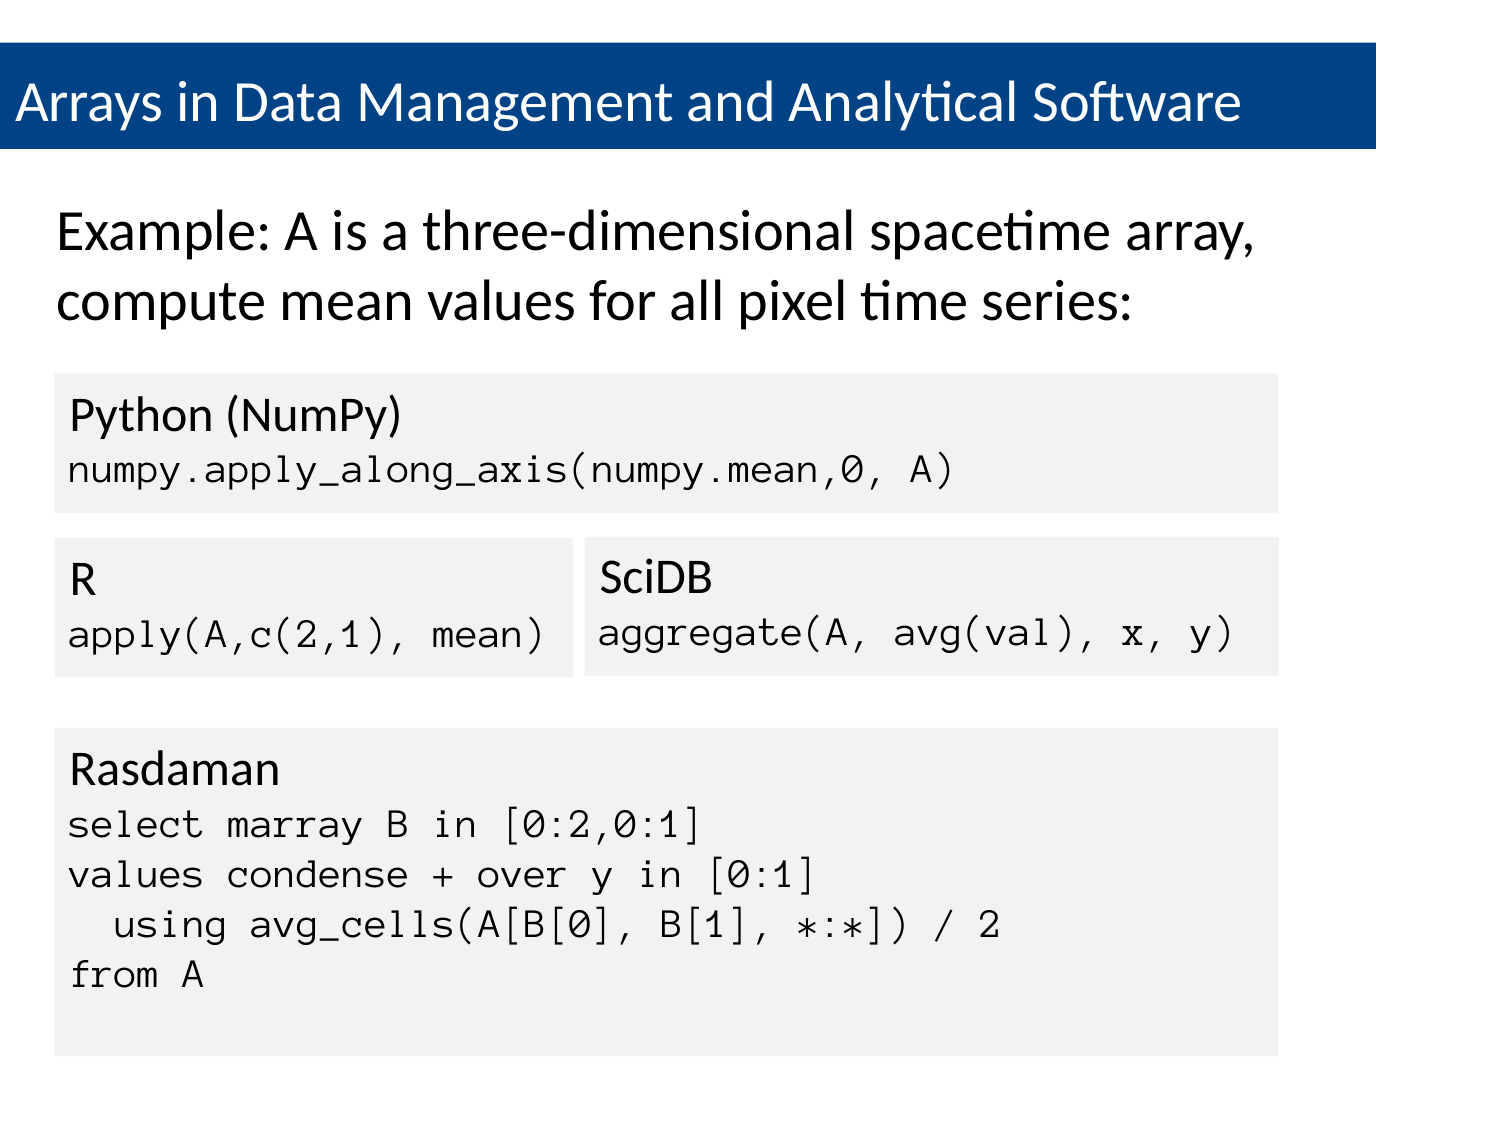

# Arrays in Data Management and Analytical Software
Example: A is a three-dimensional spacetime array, compute mean values for all pixel time series:
Python (NumPy)
numpy.apply_along_axis(numpy.mean,0, A)

SciDB
aggregate(A, avg(val), x, y)

R
apply(A,c(2,1), mean)

Rasdaman
select marray B in [0:2,0:1]
values condense + over y in [0:1]
  using avg_cells(A[B[0], B[1], *:*]) / 2
from A